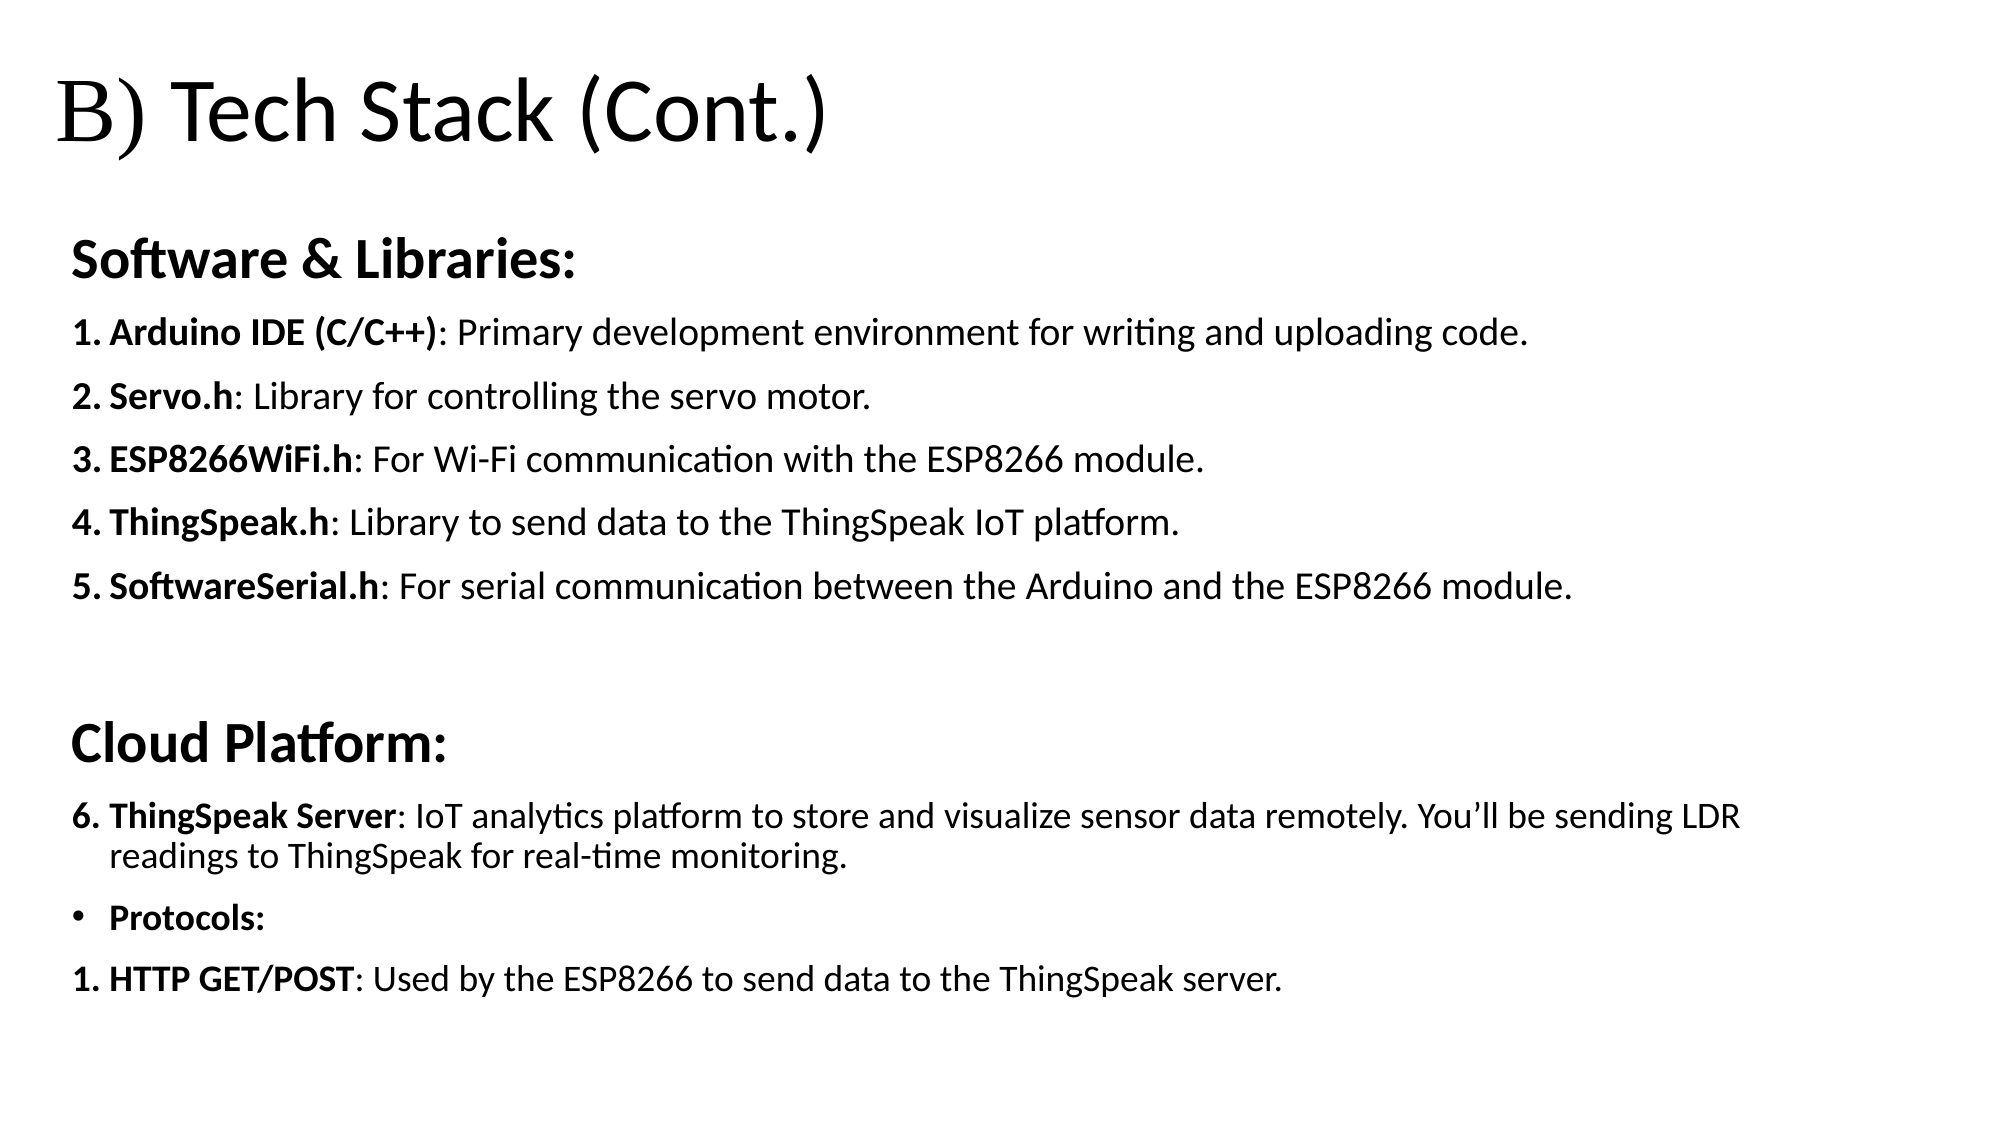

# B) Tech Stack (Cont.)
Software & Libraries:
Arduino IDE (C/C++): Primary development environment for writing and uploading code.
Servo.h: Library for controlling the servo motor.
ESP8266WiFi.h: For Wi-Fi communication with the ESP8266 module.
ThingSpeak.h: Library to send data to the ThingSpeak IoT platform.
SoftwareSerial.h: For serial communication between the Arduino and the ESP8266 module.

Cloud Platform:
ThingSpeak Server: IoT analytics platform to store and visualize sensor data remotely. You’ll be sending LDR readings to ThingSpeak for real-time monitoring.
Protocols:
HTTP GET/POST: Used by the ESP8266 to send data to the ThingSpeak server.